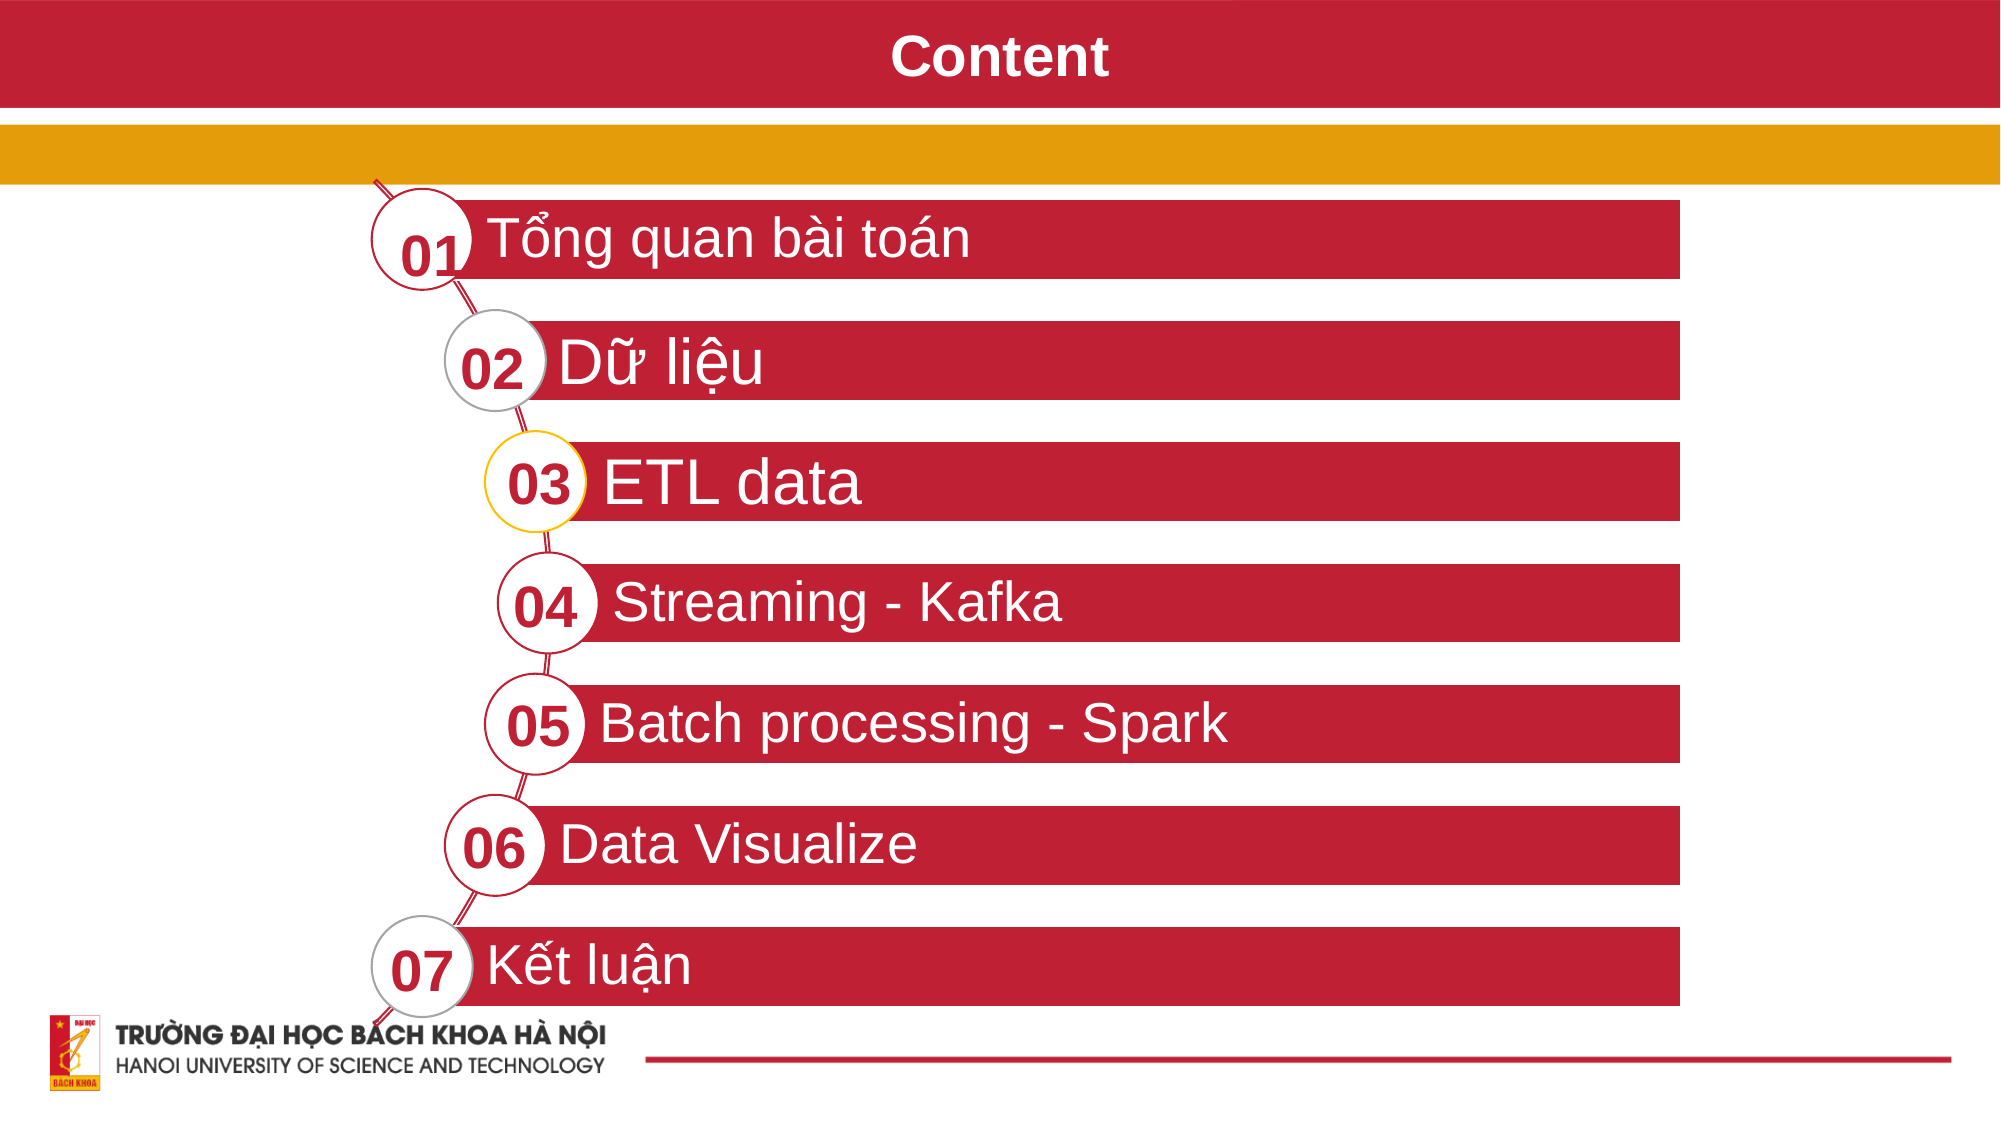

# Content
Tổng quan bài toán

Streaming - Kafka
Batch processing - Spark
Data Visualize
Kết luận
01
02
03
04
05
Dữ liệu
ETL data

06
07